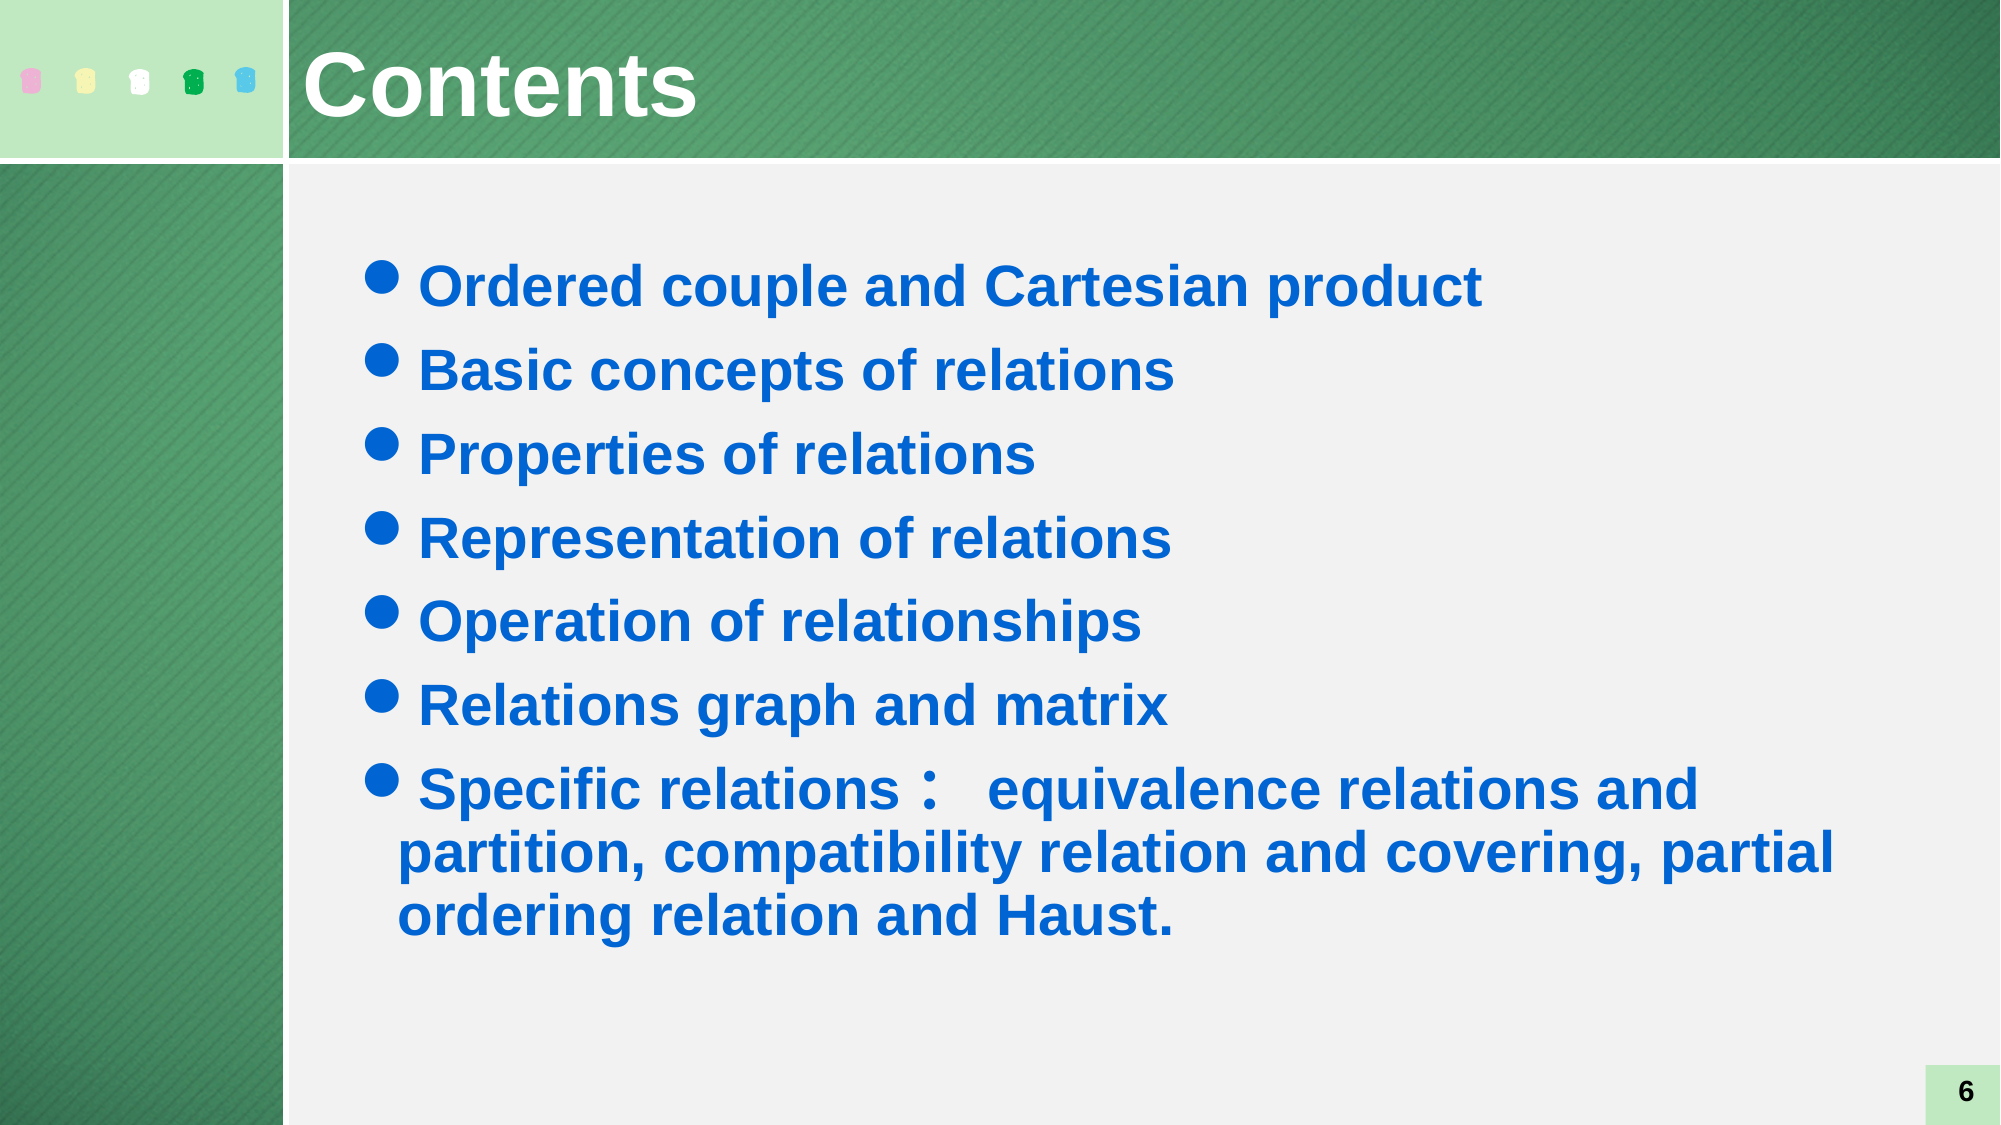

Contents

Ordered couple and Cartesian product
Basic concepts of relations
Properties of relations
Representation of relations
Operation of relationships
Relations graph and matrix
Specific relations：equivalence relations and partition, compatibility relation and covering, partial ordering relation and Haust.
6